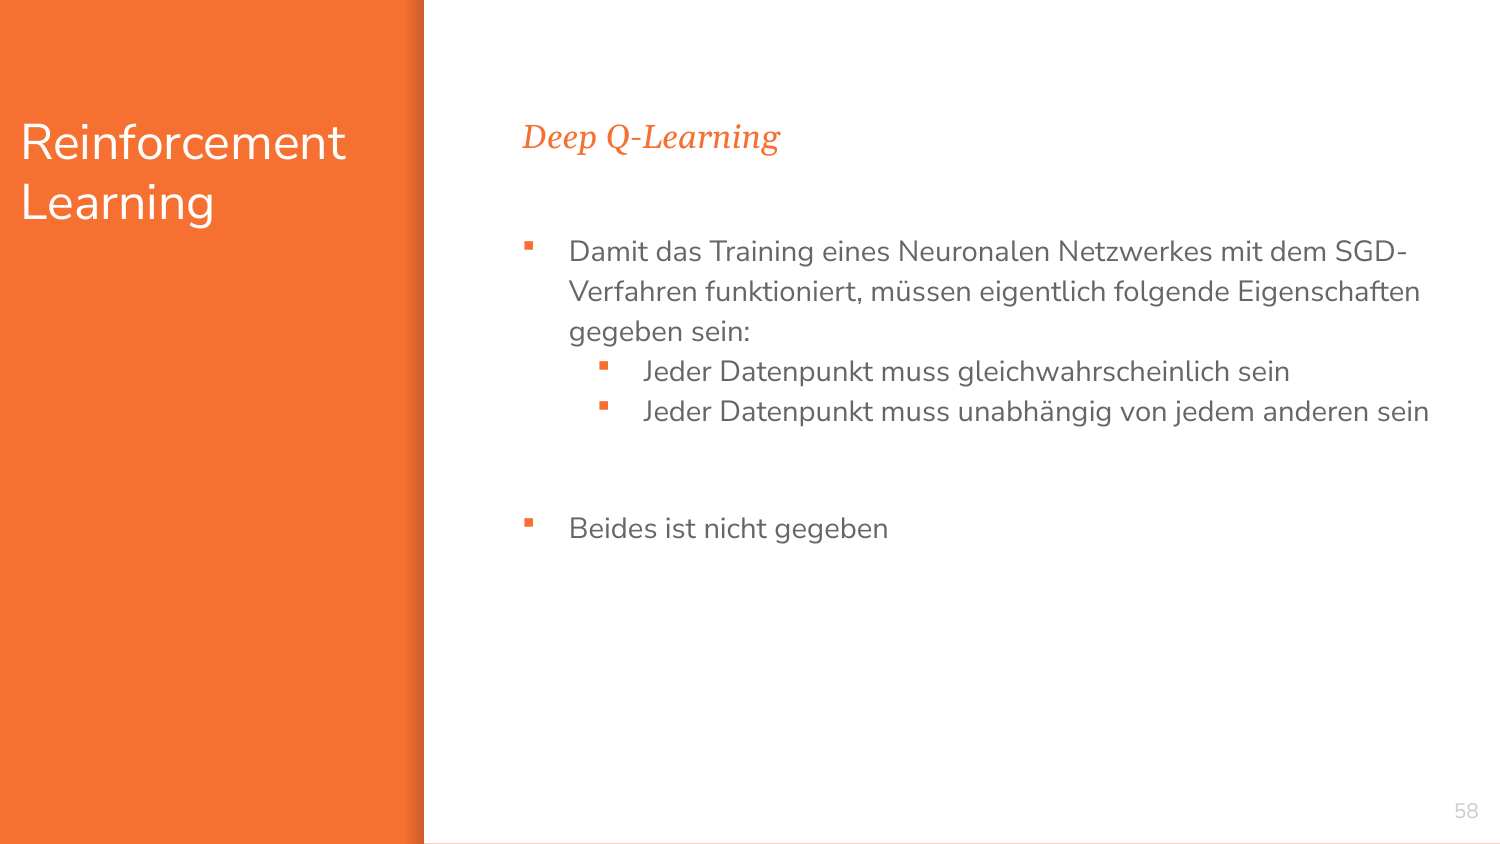

# Reinforcement Learning
Deep Q-Learning
Damit das Training eines Neuronalen Netzwerkes mit dem SGD-Verfahren funktioniert, müssen eigentlich folgende Eigenschaften gegeben sein:
Jeder Datenpunkt muss gleichwahrscheinlich sein
Jeder Datenpunkt muss unabhängig von jedem anderen sein

Beides ist nicht gegeben

58